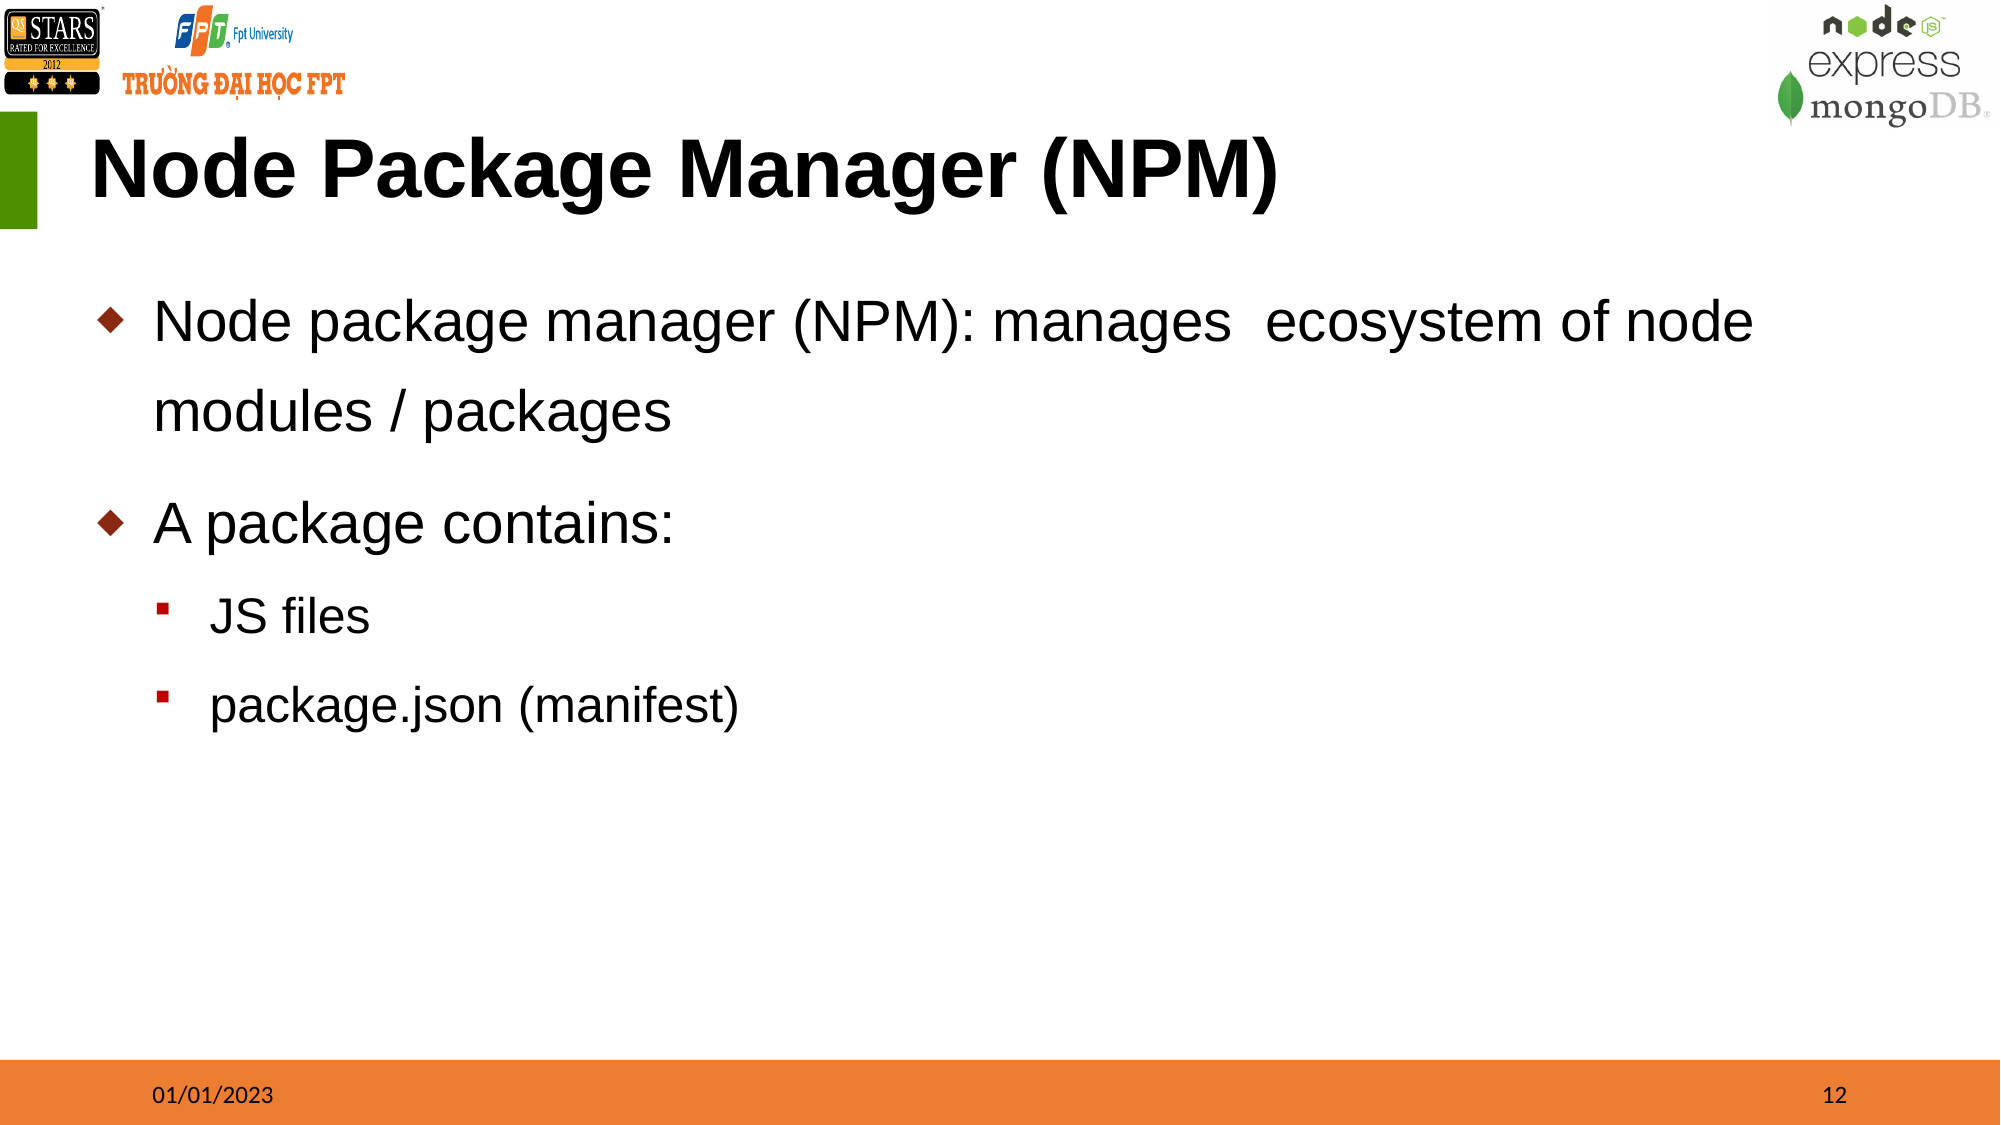

# Node Package Manager (NPM)
Node package manager (NPM): manages  ecosystem of node modules / packages
A package contains:
JS files
package.json (manifest)

01/01/2023
12